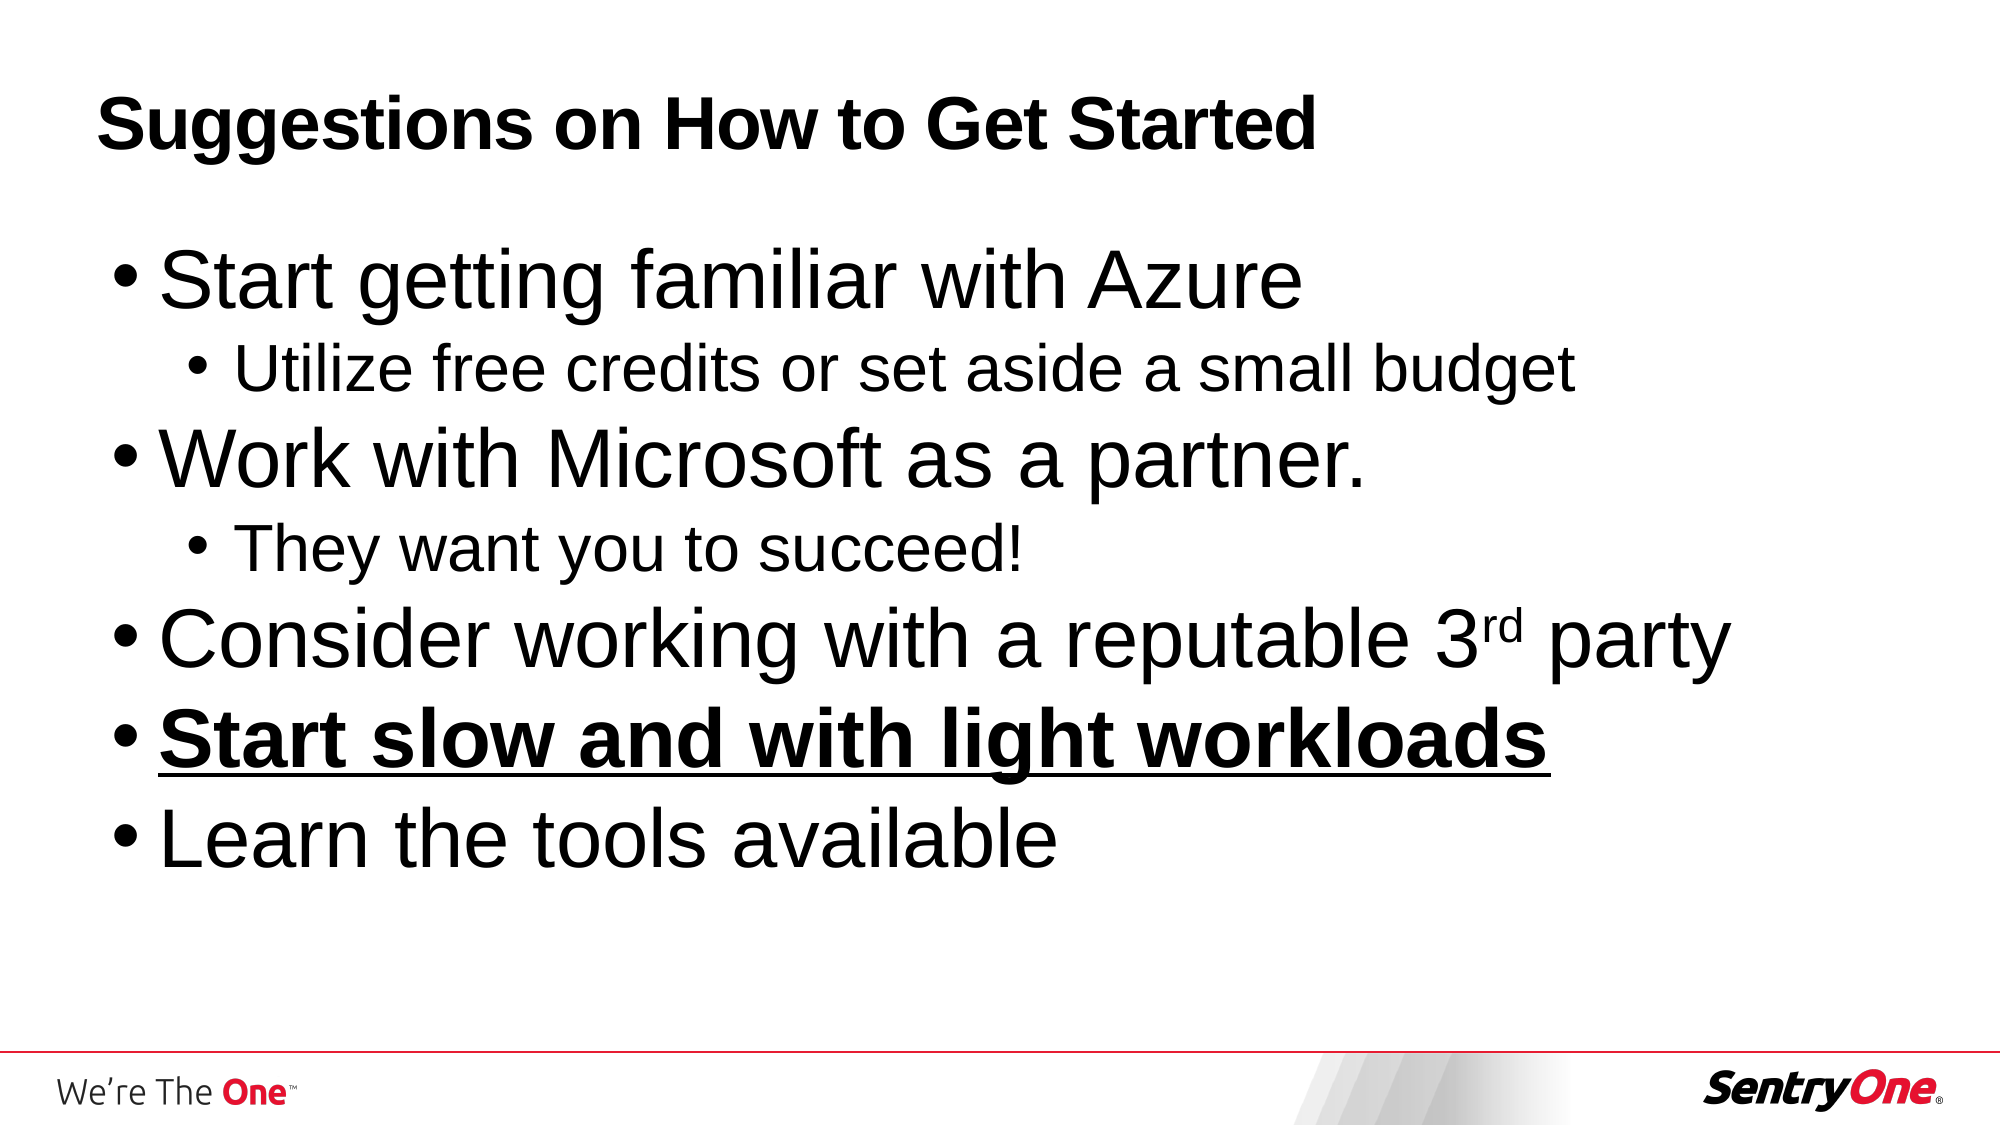

Suggestions on How to Get Started
Start getting familiar with Azure
Utilize free credits or set aside a small budget
Work with Microsoft as a partner.
They want you to succeed!
Consider working with a reputable 3rd party
Start slow and with light workloads
Learn the tools available